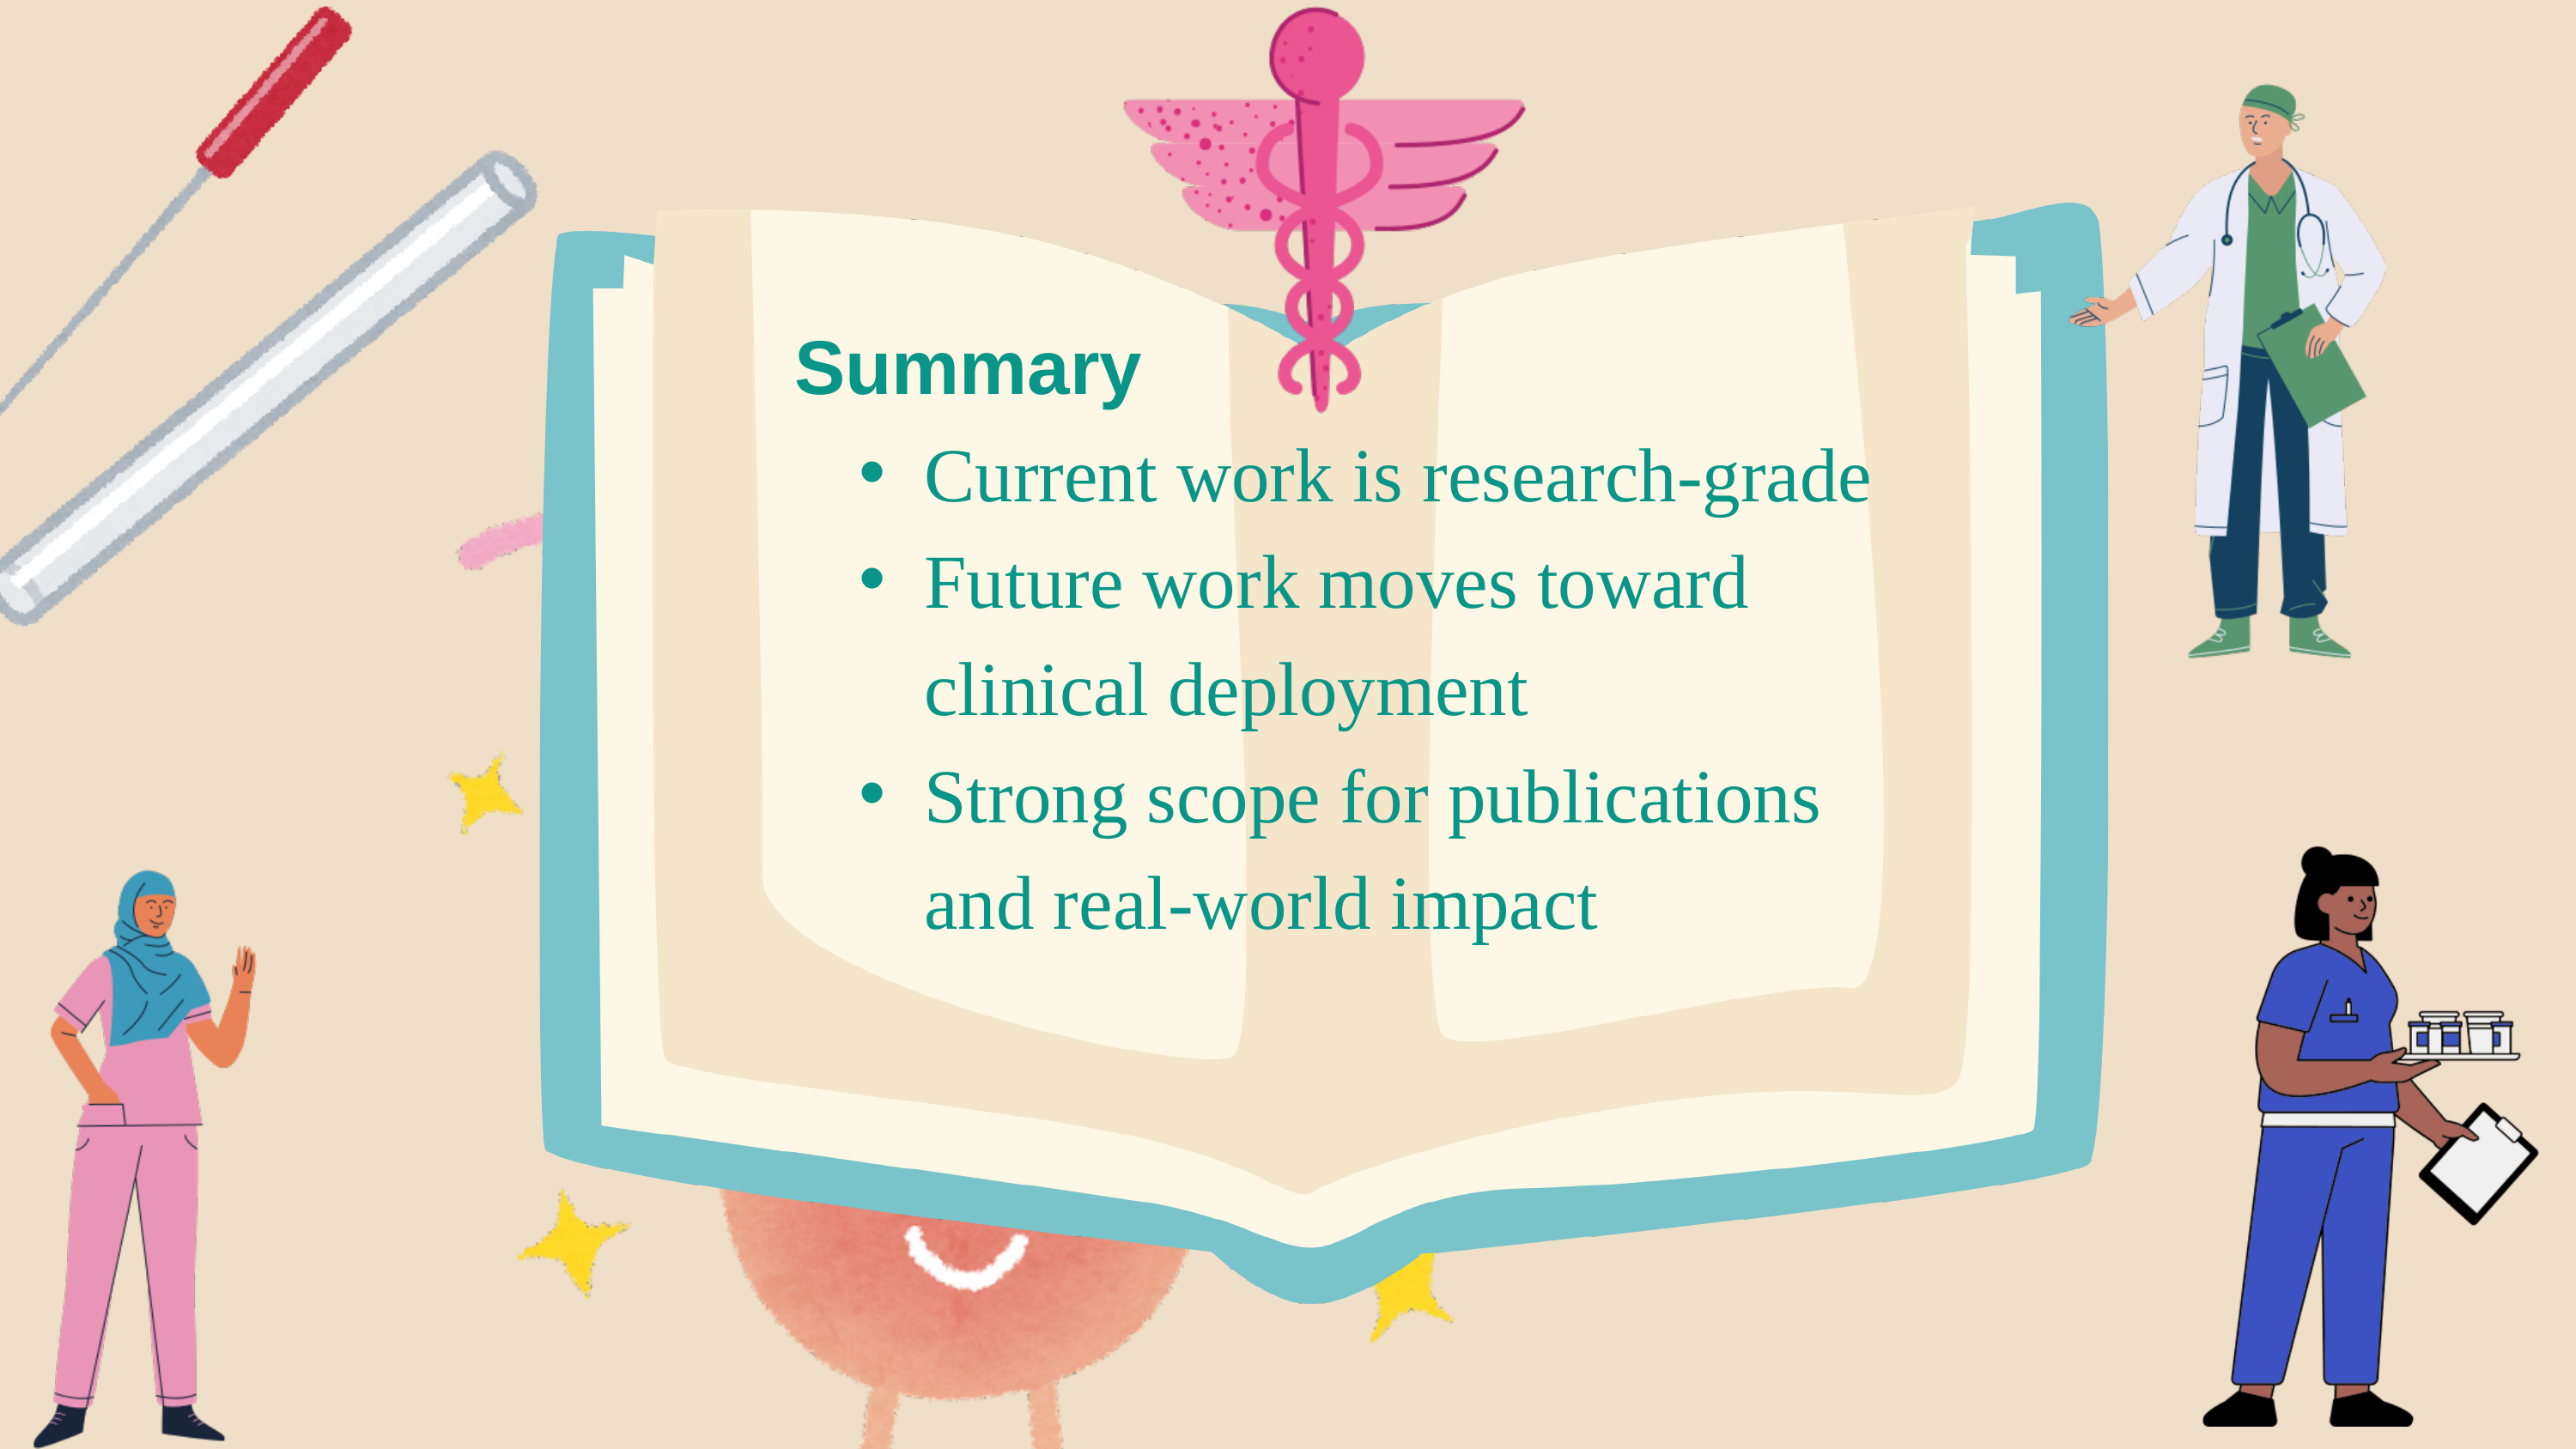

Summary
Current work is research-grade
Future work moves toward clinical deployment
Strong scope for publications and real-world impact